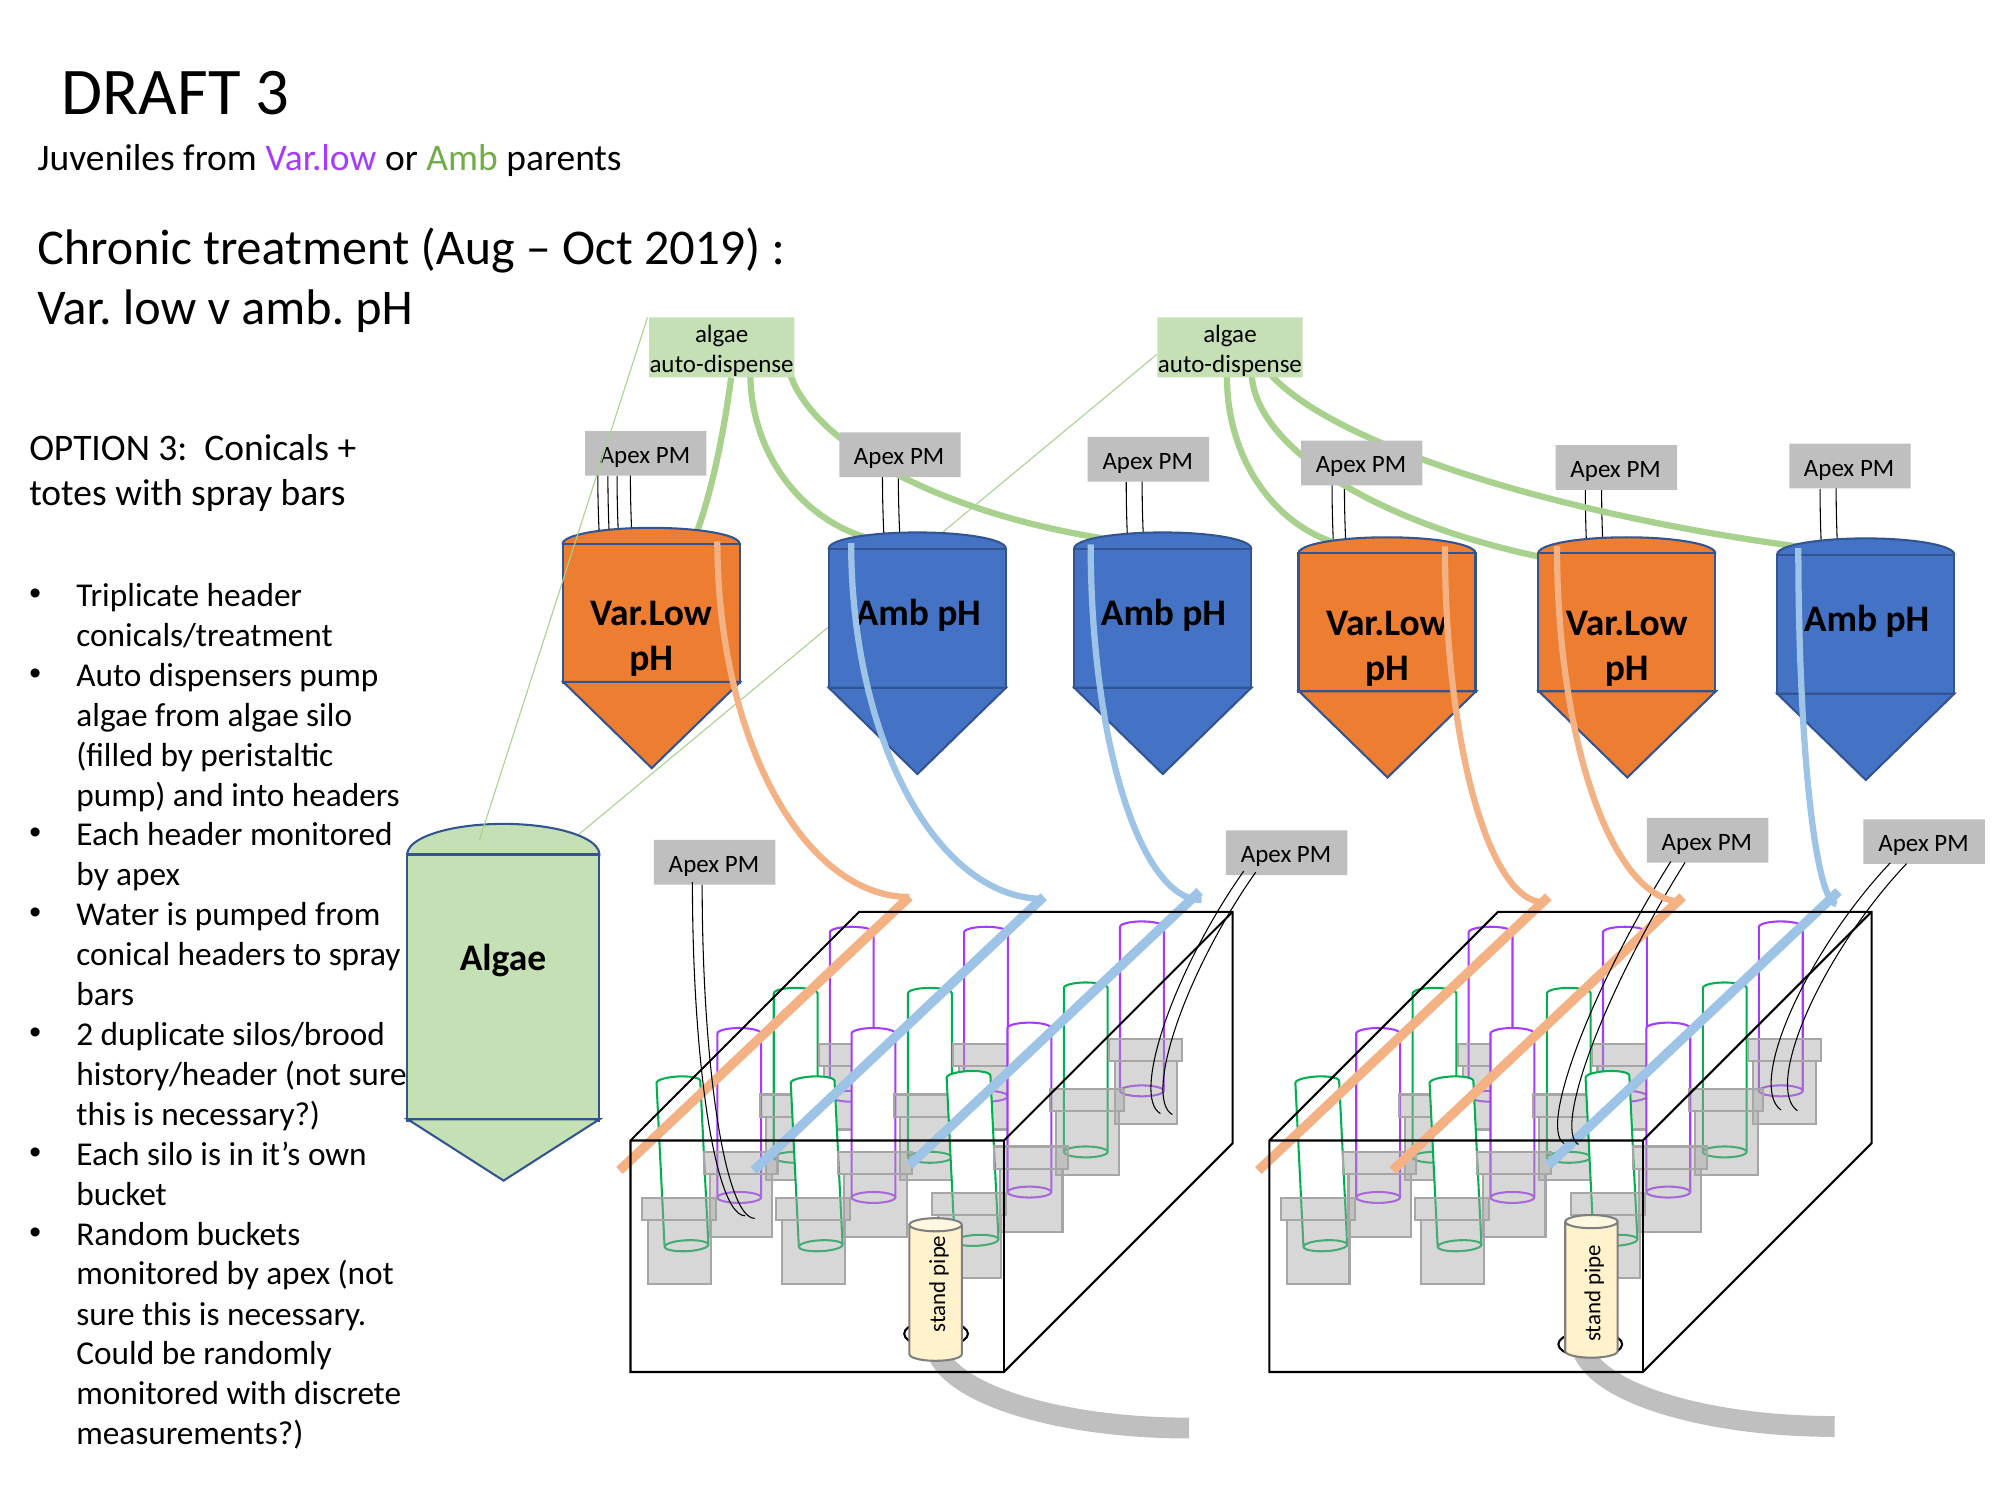

DRAFT 3
Juveniles from Var.low or Amb parents

Chronic treatment (Aug – Oct 2019) :
Var. low v amb. pH

algae
auto-dispense
algae
auto-dispense
OPTION 3:  Conicals + totes with spray bars

Triplicate header conicals/treatment
Auto dispensers pump algae from algae silo (filled by peristaltic pump) and into headers
Each header monitored by apex
Water is pumped from conical headers to spray bars
2 duplicate silos/brood history/header (not sure this is necessary?)
Each silo is in it’s own bucket
Random buckets monitored by apex (not sure this is necessary. Could be randomly monitored with discrete measurements?)
Apex PM
Apex PM
Apex PM
Apex PM
Apex PM
Apex PM

Var.Low pH

Amb pH

Amb pH

Var.Low pH

Var.Low pH

Amb pH

Apex PM
Apex PM

Algae

Apex PM
Apex PM

stand pipe
stand pipe